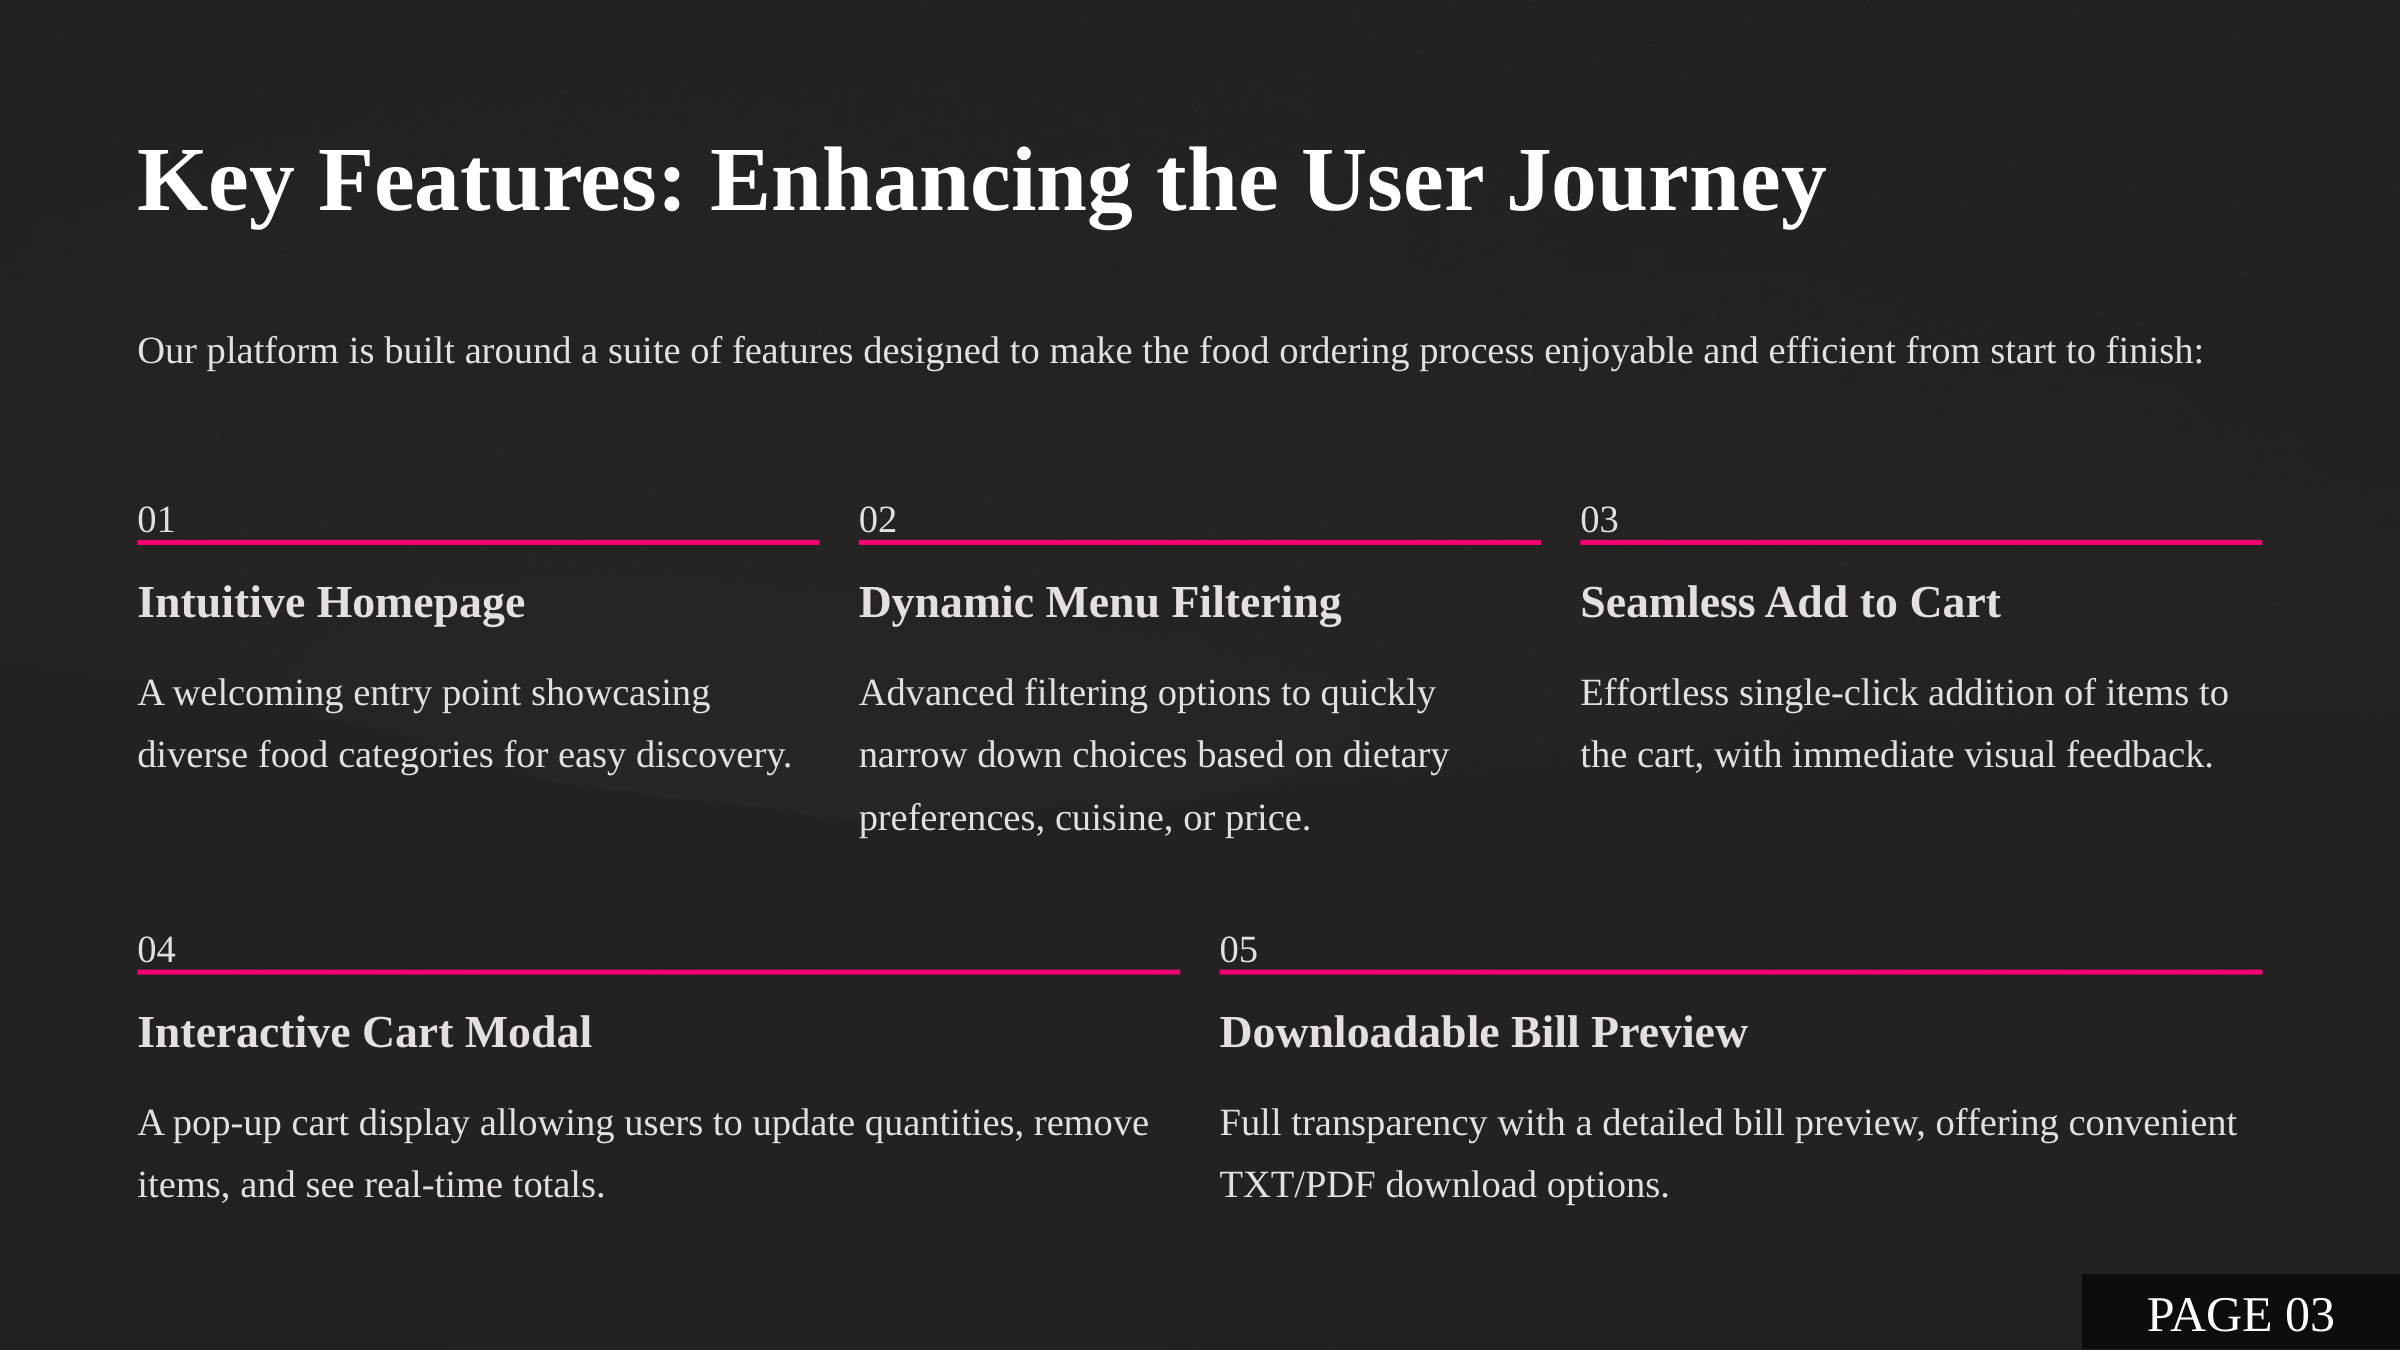

Key Features: Enhancing the User Journey
Our platform is built around a suite of features designed to make the food ordering process enjoyable and efficient from start to finish:
01
02
03

Intuitive Homepage
Dynamic Menu Filtering
Seamless Add to Cart
A welcoming entry point showcasing diverse food categories for easy discovery.
Advanced filtering options to quickly narrow down choices based on dietary preferences, cuisine, or price.
Effortless single-click addition of items to the cart, with immediate visual feedback.
04
05

Interactive Cart Modal
Downloadable Bill Preview
A pop-up cart display allowing users to update quantities, remove items, and see real-time totals.
Full transparency with a detailed bill preview, offering convenient TXT/PDF download options.
    PAGE 03